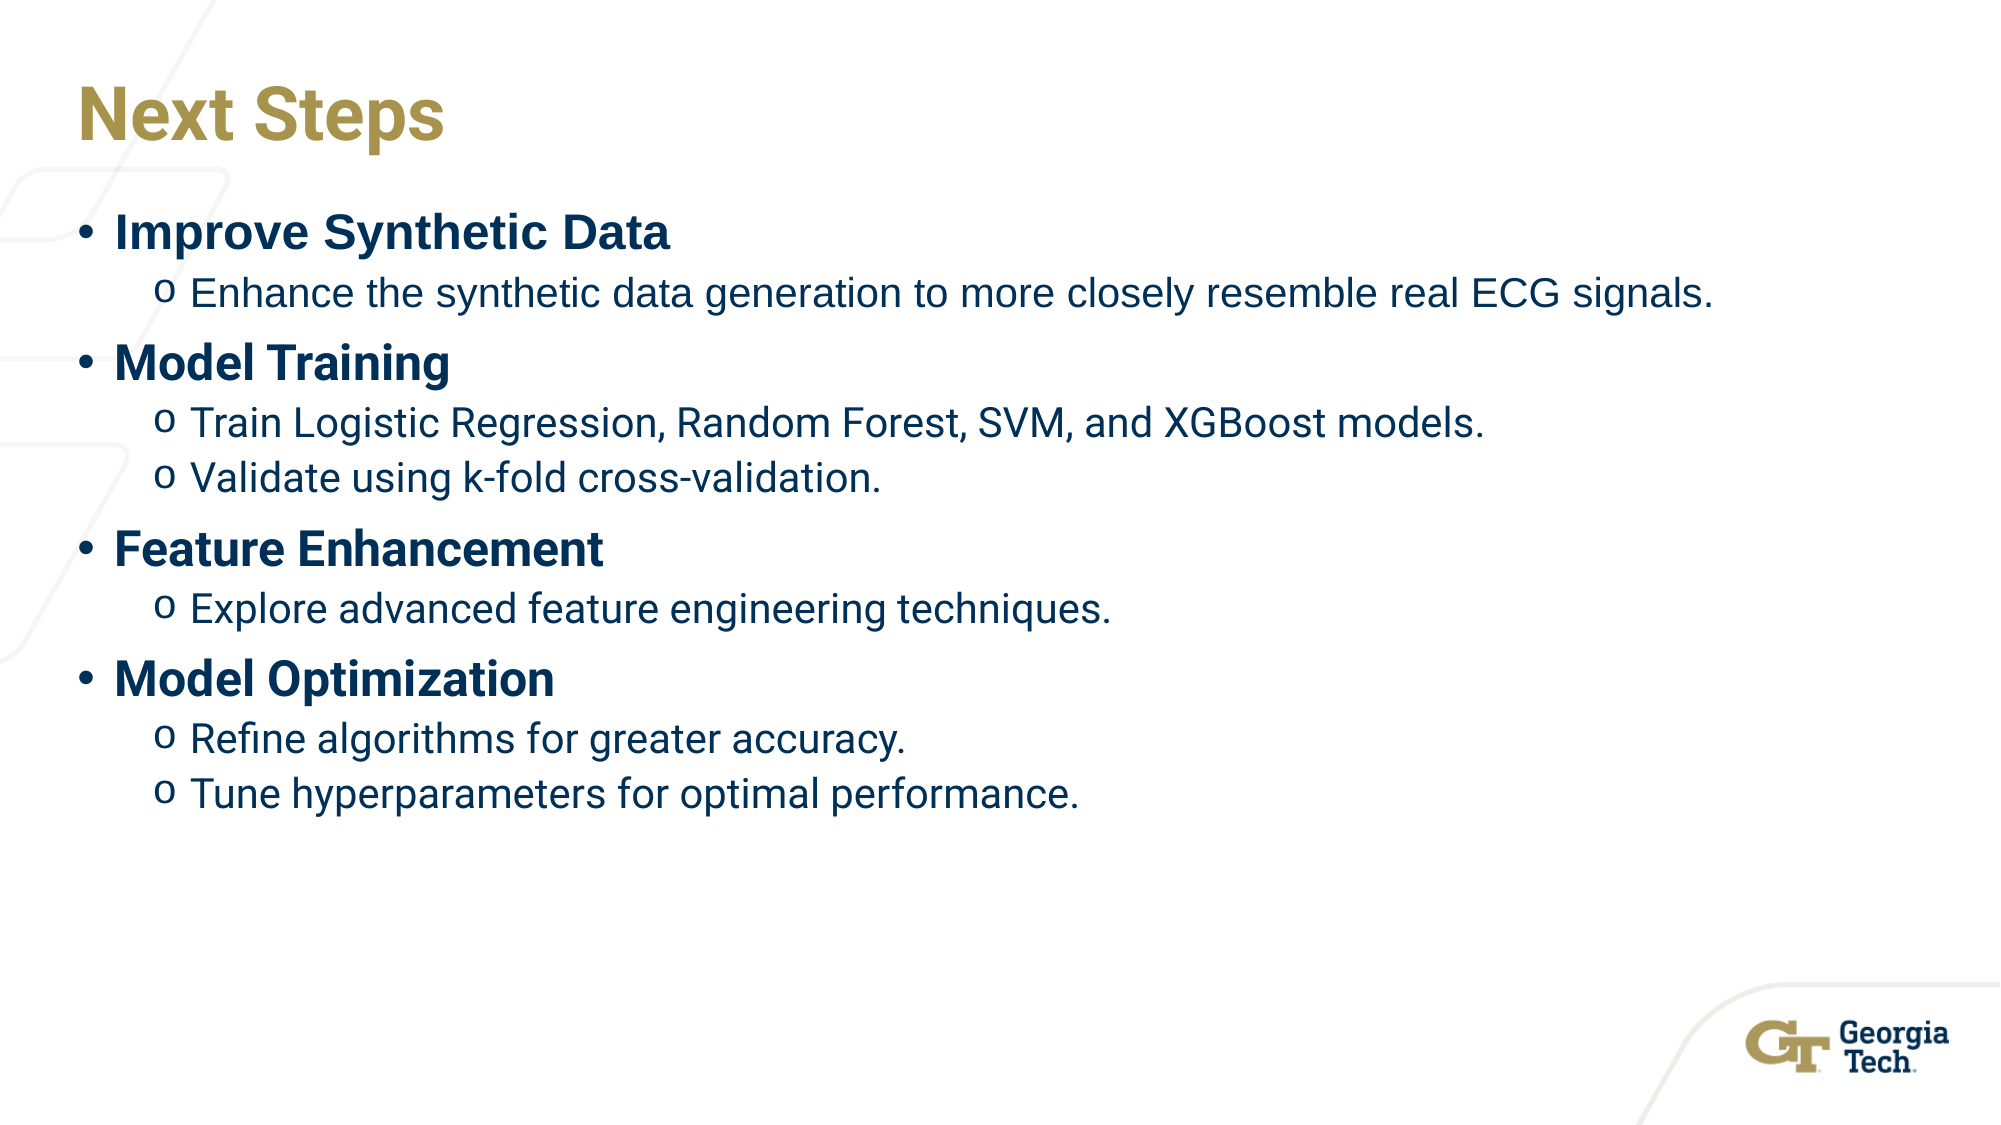

# Next Steps
Improve Synthetic Data
Enhance the synthetic data generation to more closely resemble real ECG signals.
Model Training
Train Logistic Regression, Random Forest, SVM, and XGBoost models.
Validate using k-fold cross-validation.
Feature Enhancement
Explore advanced feature engineering techniques.
Model Optimization
Refine algorithms for greater accuracy.
Tune hyperparameters for optimal performance.